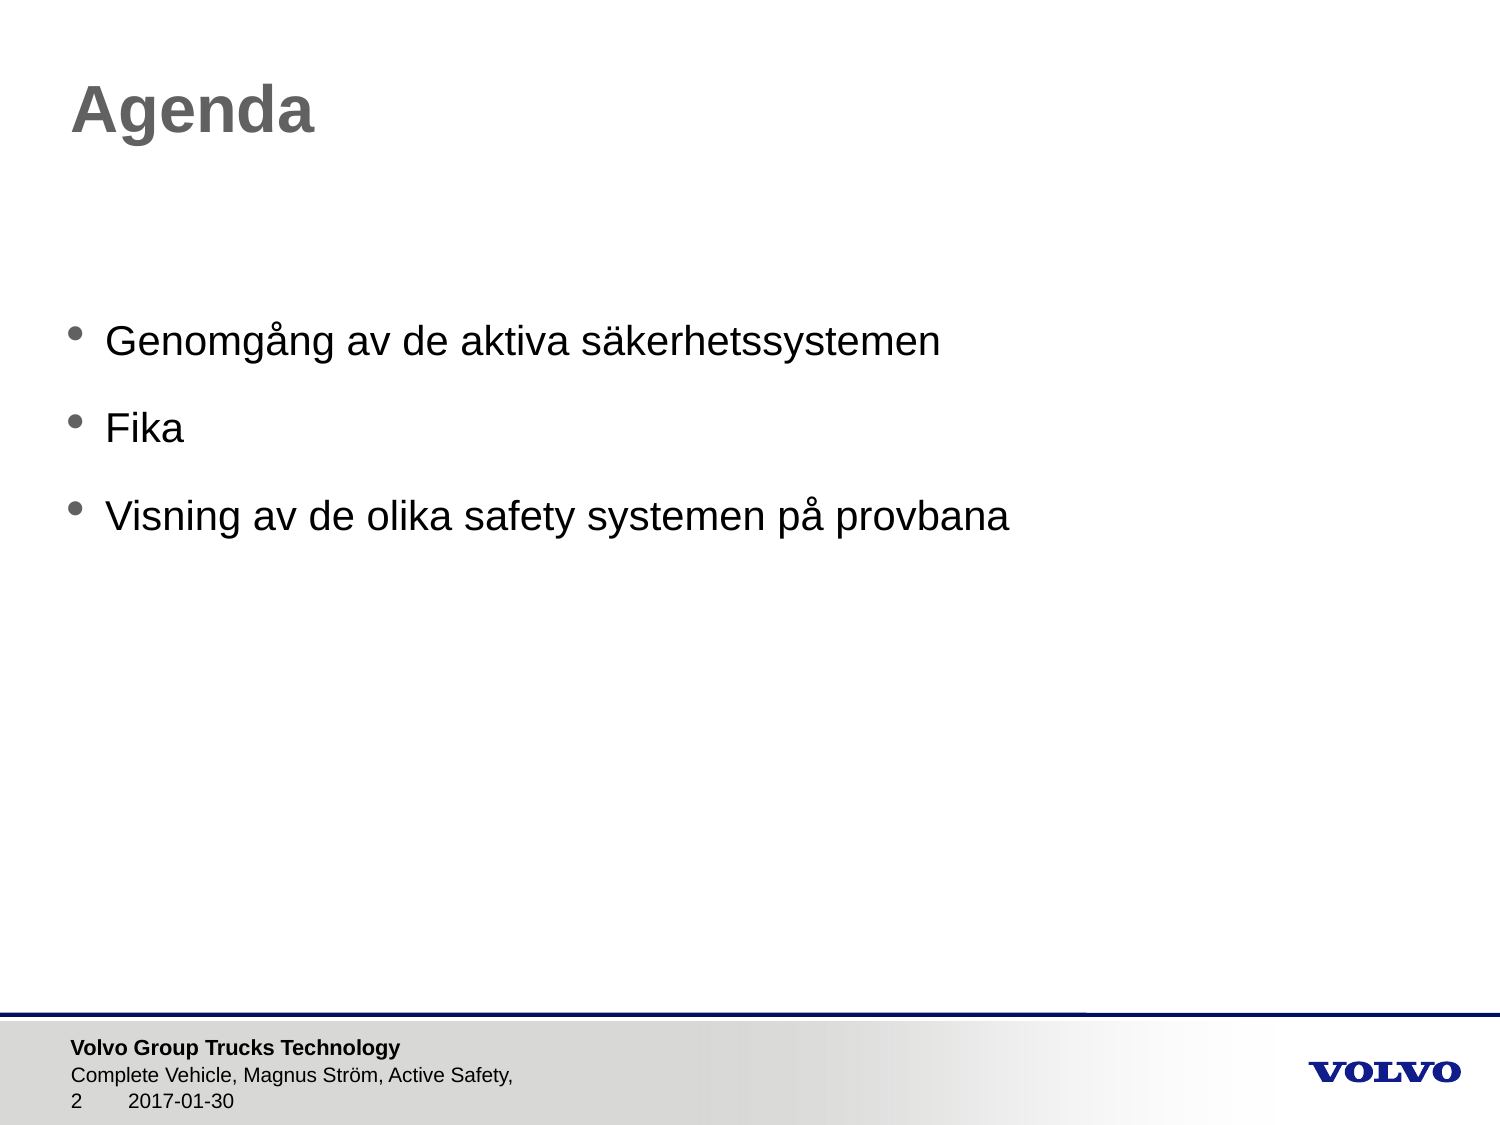

# Agenda
Genomgång av de aktiva säkerhetssystemen
Fika
Visning av de olika safety systemen på provbana
Complete Vehicle, Magnus Ström, Active Safety,
2017-01-30
2